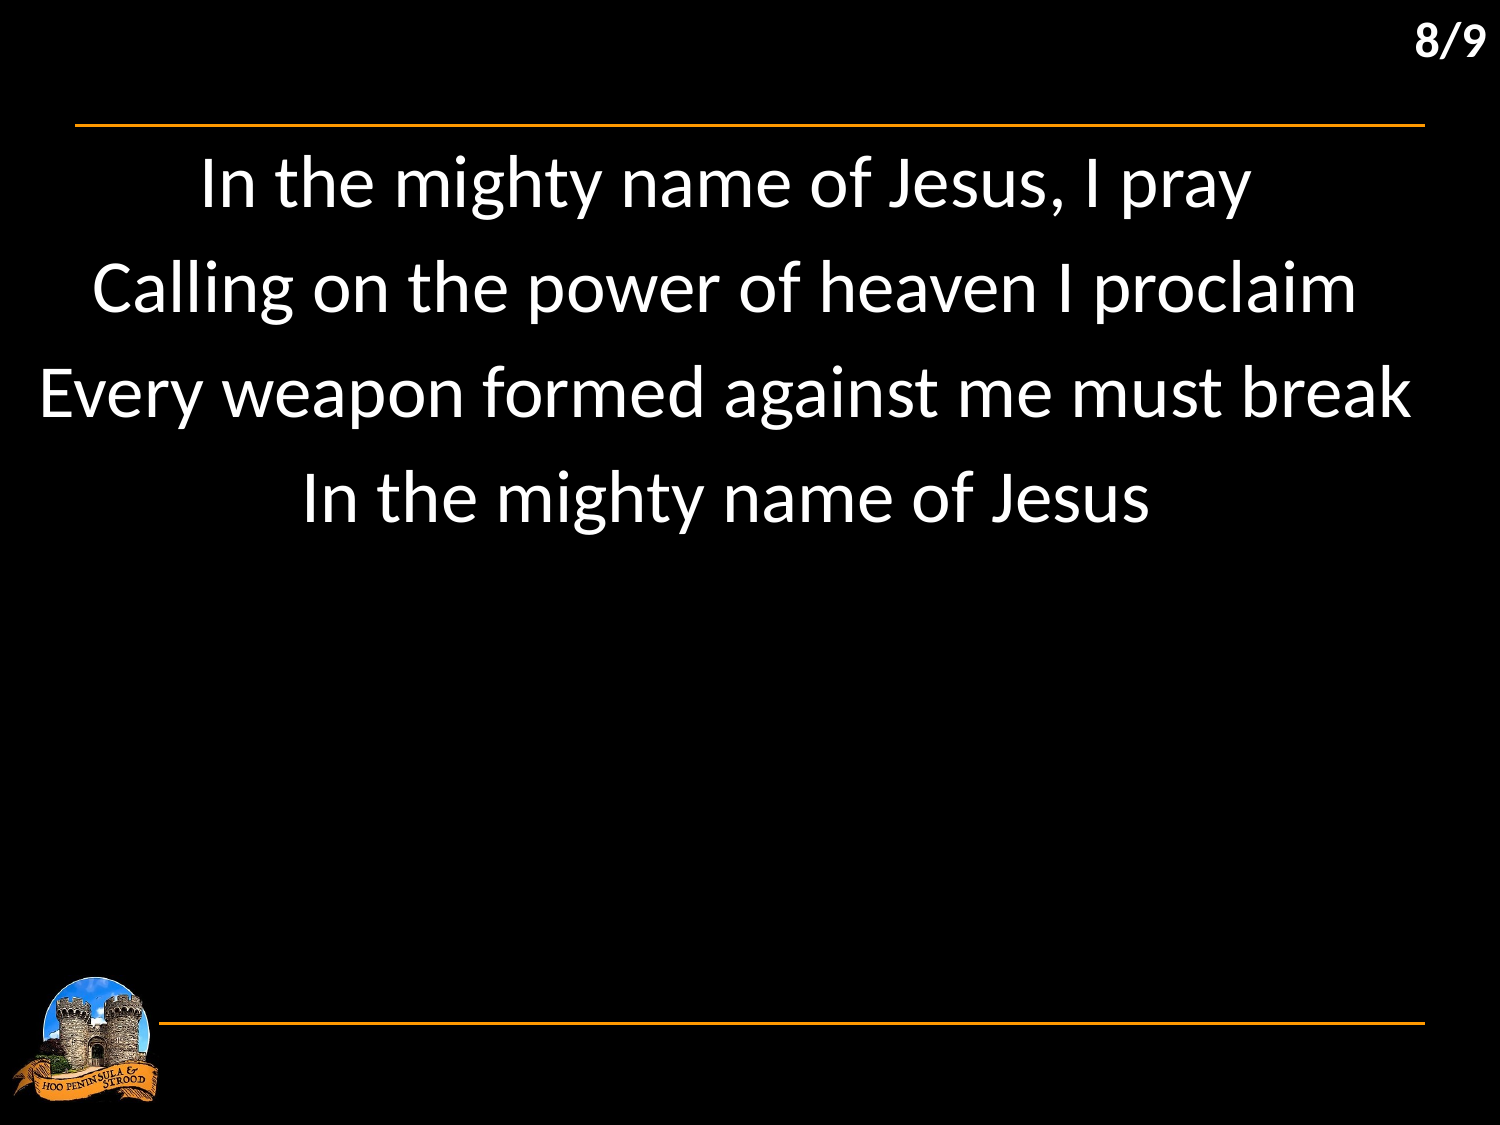

8/9
In the mighty name of Jesus, I pray
Calling on the power of heaven I proclaim
Every weapon formed against me must break
In the mighty name of Jesus